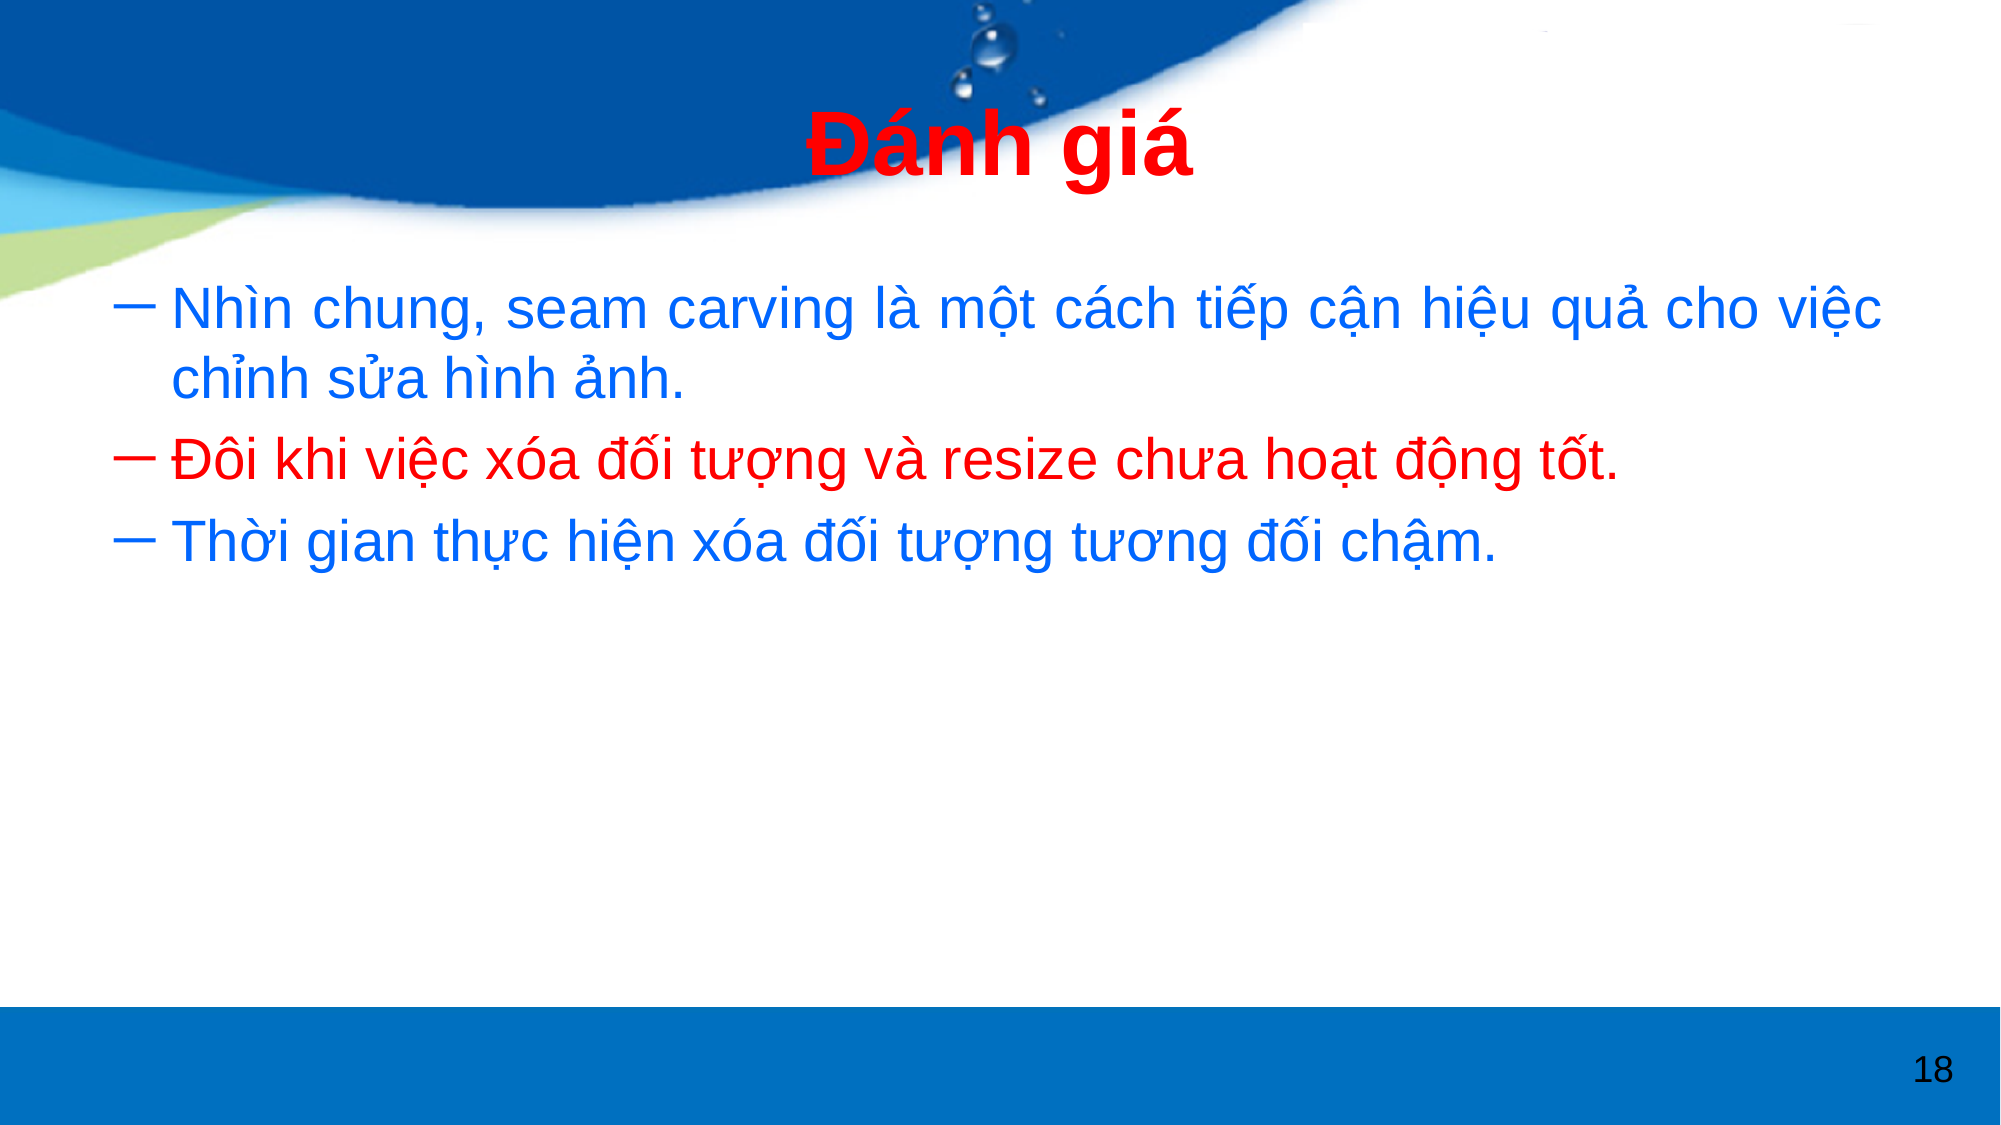

# Đánh giá
Nhìn chung, seam carving là một cách tiếp cận hiệu quả cho việc chỉnh sửa hình ảnh.
Đôi khi việc xóa đối tượng và resize chưa hoạt động tốt.
Thời gian thực hiện xóa đối tượng tương đối chậm.